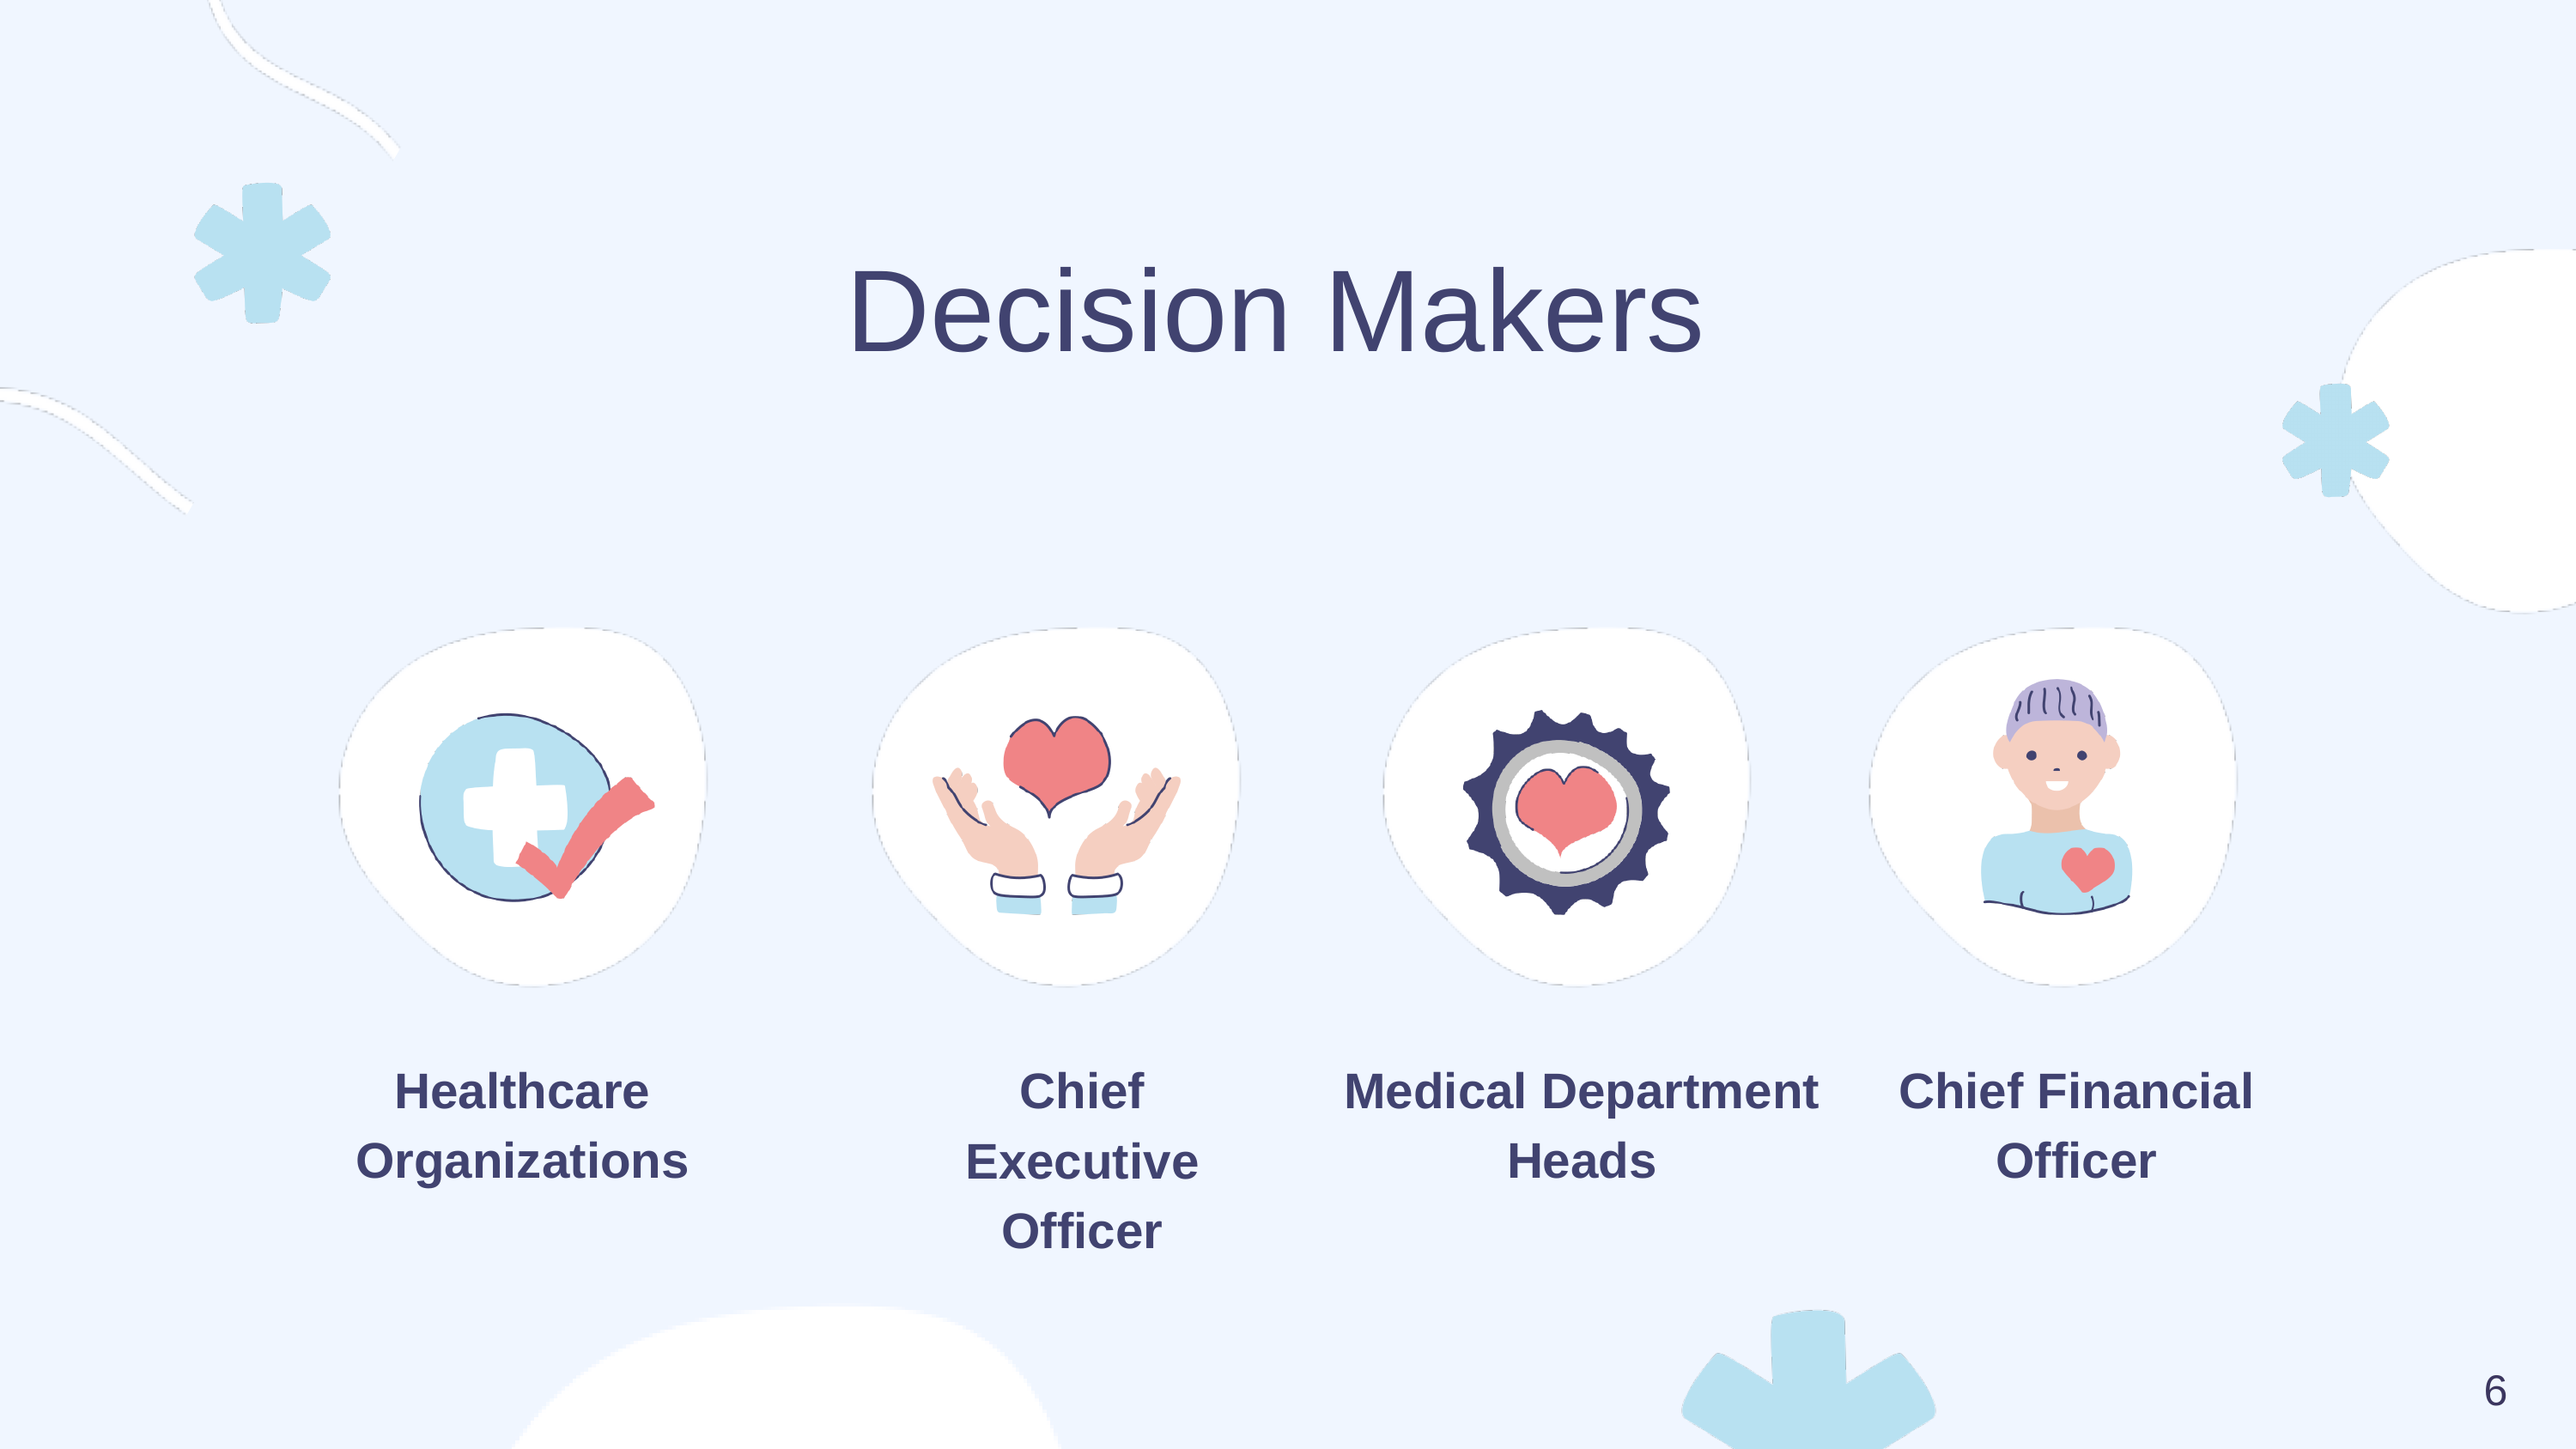

Decision Makers

Healthcare Organizations
Chief Executive Officer
Medical Department Heads
Chief Financial Officer

6